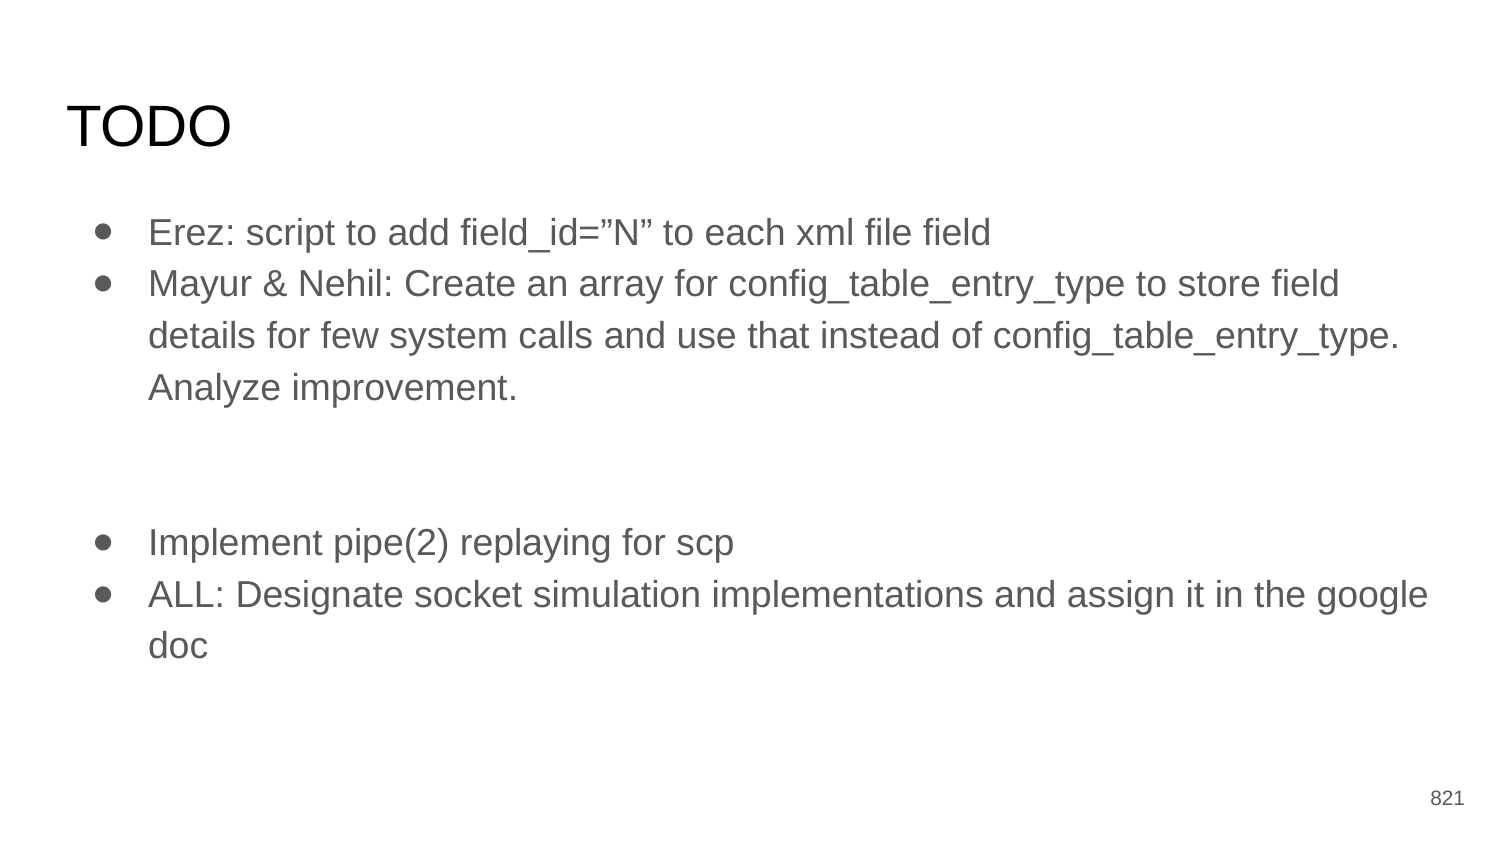

# TODO
Erez: script to add field_id=”N” to each xml file field
Mayur & Nehil: Create an array for config_table_entry_type to store field details for few system calls and use that instead of config_table_entry_type. Analyze improvement.

Implement pipe(2) replaying for scp
ALL: Designate socket simulation implementations and assign it in the google doc

821